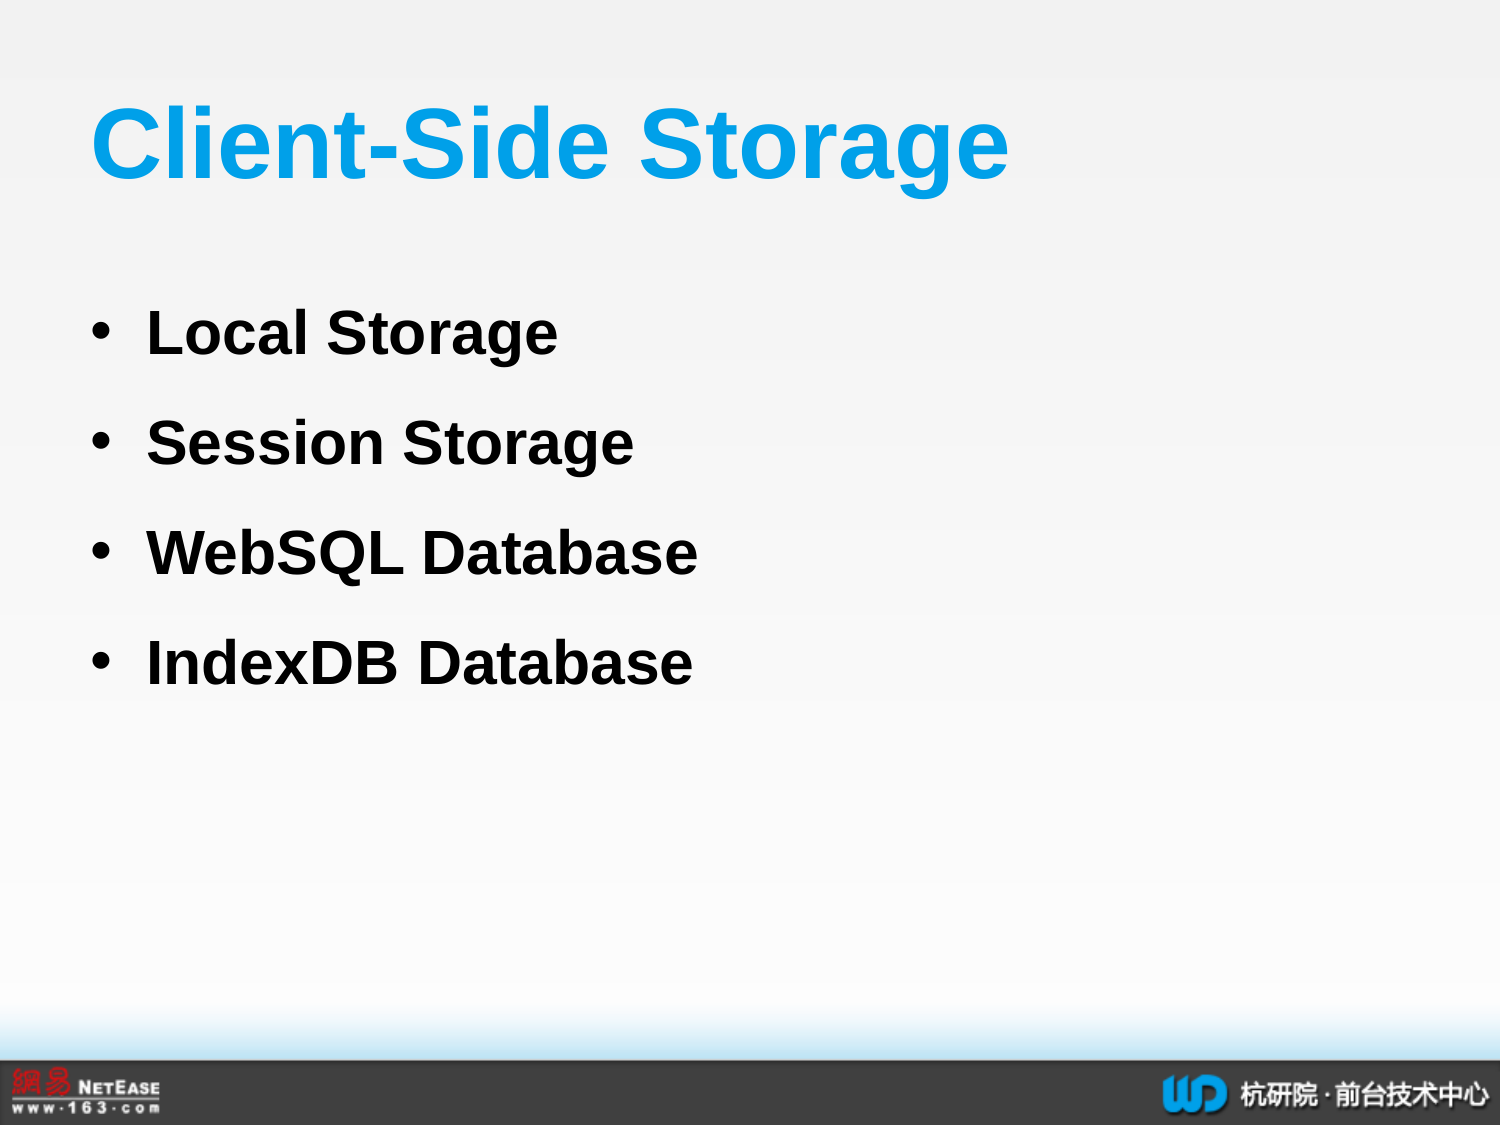

# Client-Side Storage
Local Storage
Session Storage
WebSQL Database
IndexDB Database